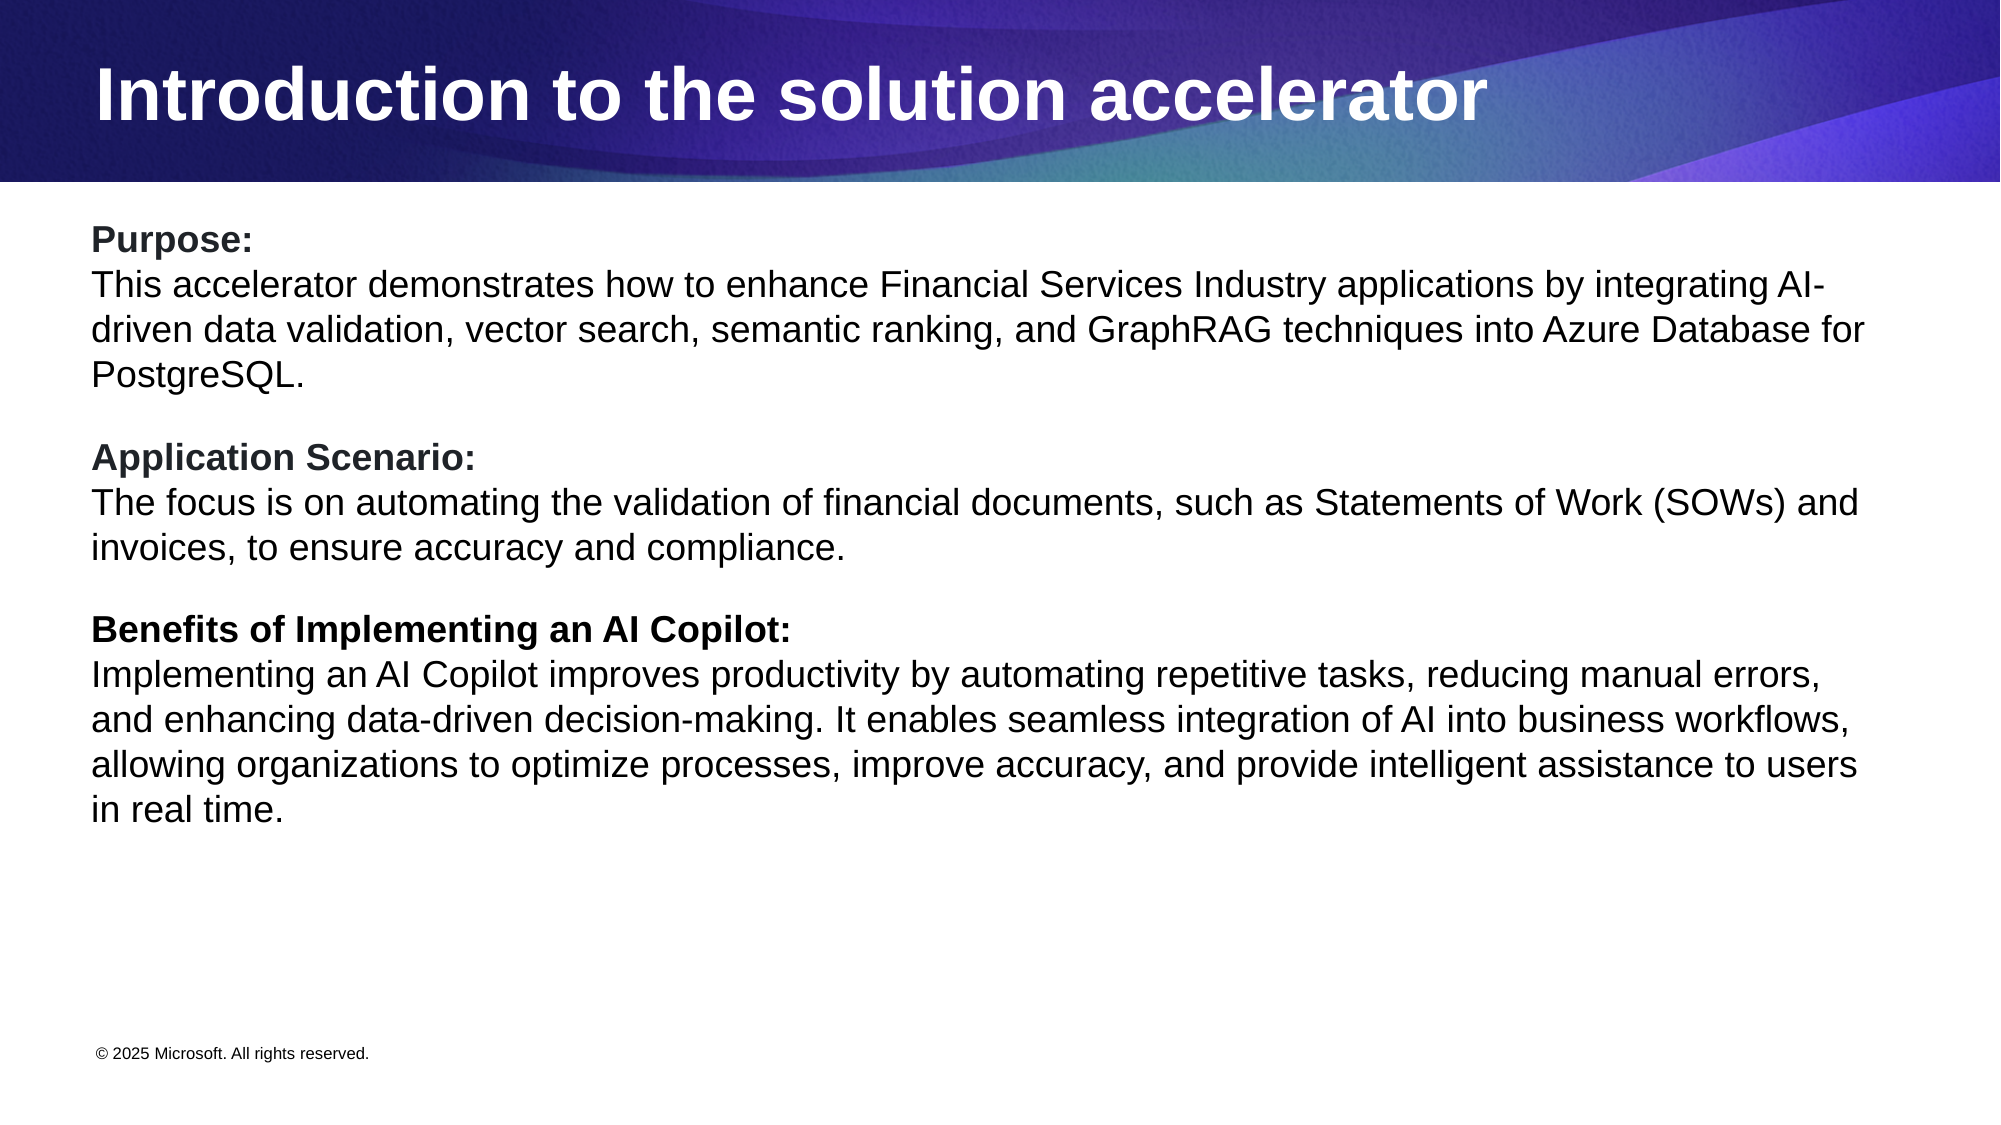

Introduction to the solution accelerator
Purpose:
This accelerator demonstrates how to enhance Financial Services Industry applications by integrating AI-driven data validation, vector search, semantic ranking, and GraphRAG techniques into Azure Database for PostgreSQL.
Application Scenario:
The focus is on automating the validation of financial documents, such as Statements of Work (SOWs) and invoices, to ensure accuracy and compliance.
Benefits of Implementing an AI Copilot: 
Implementing an AI Copilot improves productivity by automating repetitive tasks, reducing manual errors, and enhancing data-driven decision-making. It enables seamless integration of AI into business workflows, allowing organizations to optimize processes, improve accuracy, and provide intelligent assistance to users in real time.
© 2025 Microsoft. All rights reserved.